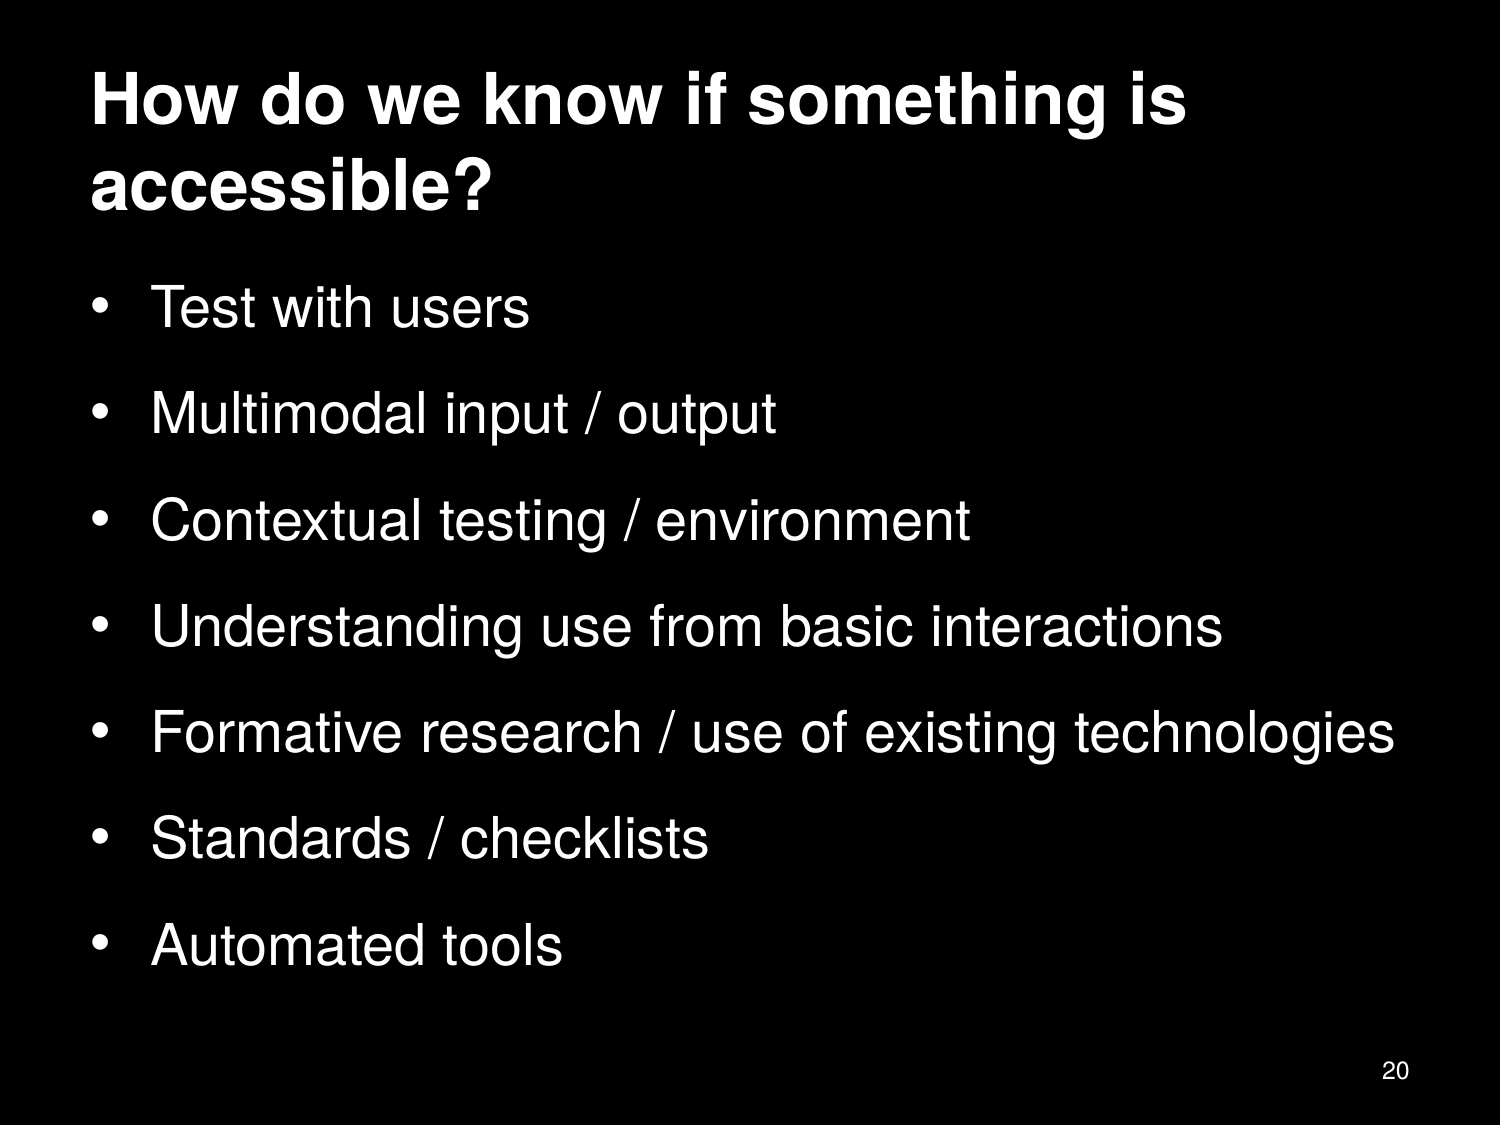

# How do we know if something is accessible?
Test with users
Multimodal input / output
Contextual testing / environment
Understanding use from basic interactions
Formative research / use of existing technologies
Standards / checklists
Automated tools
20